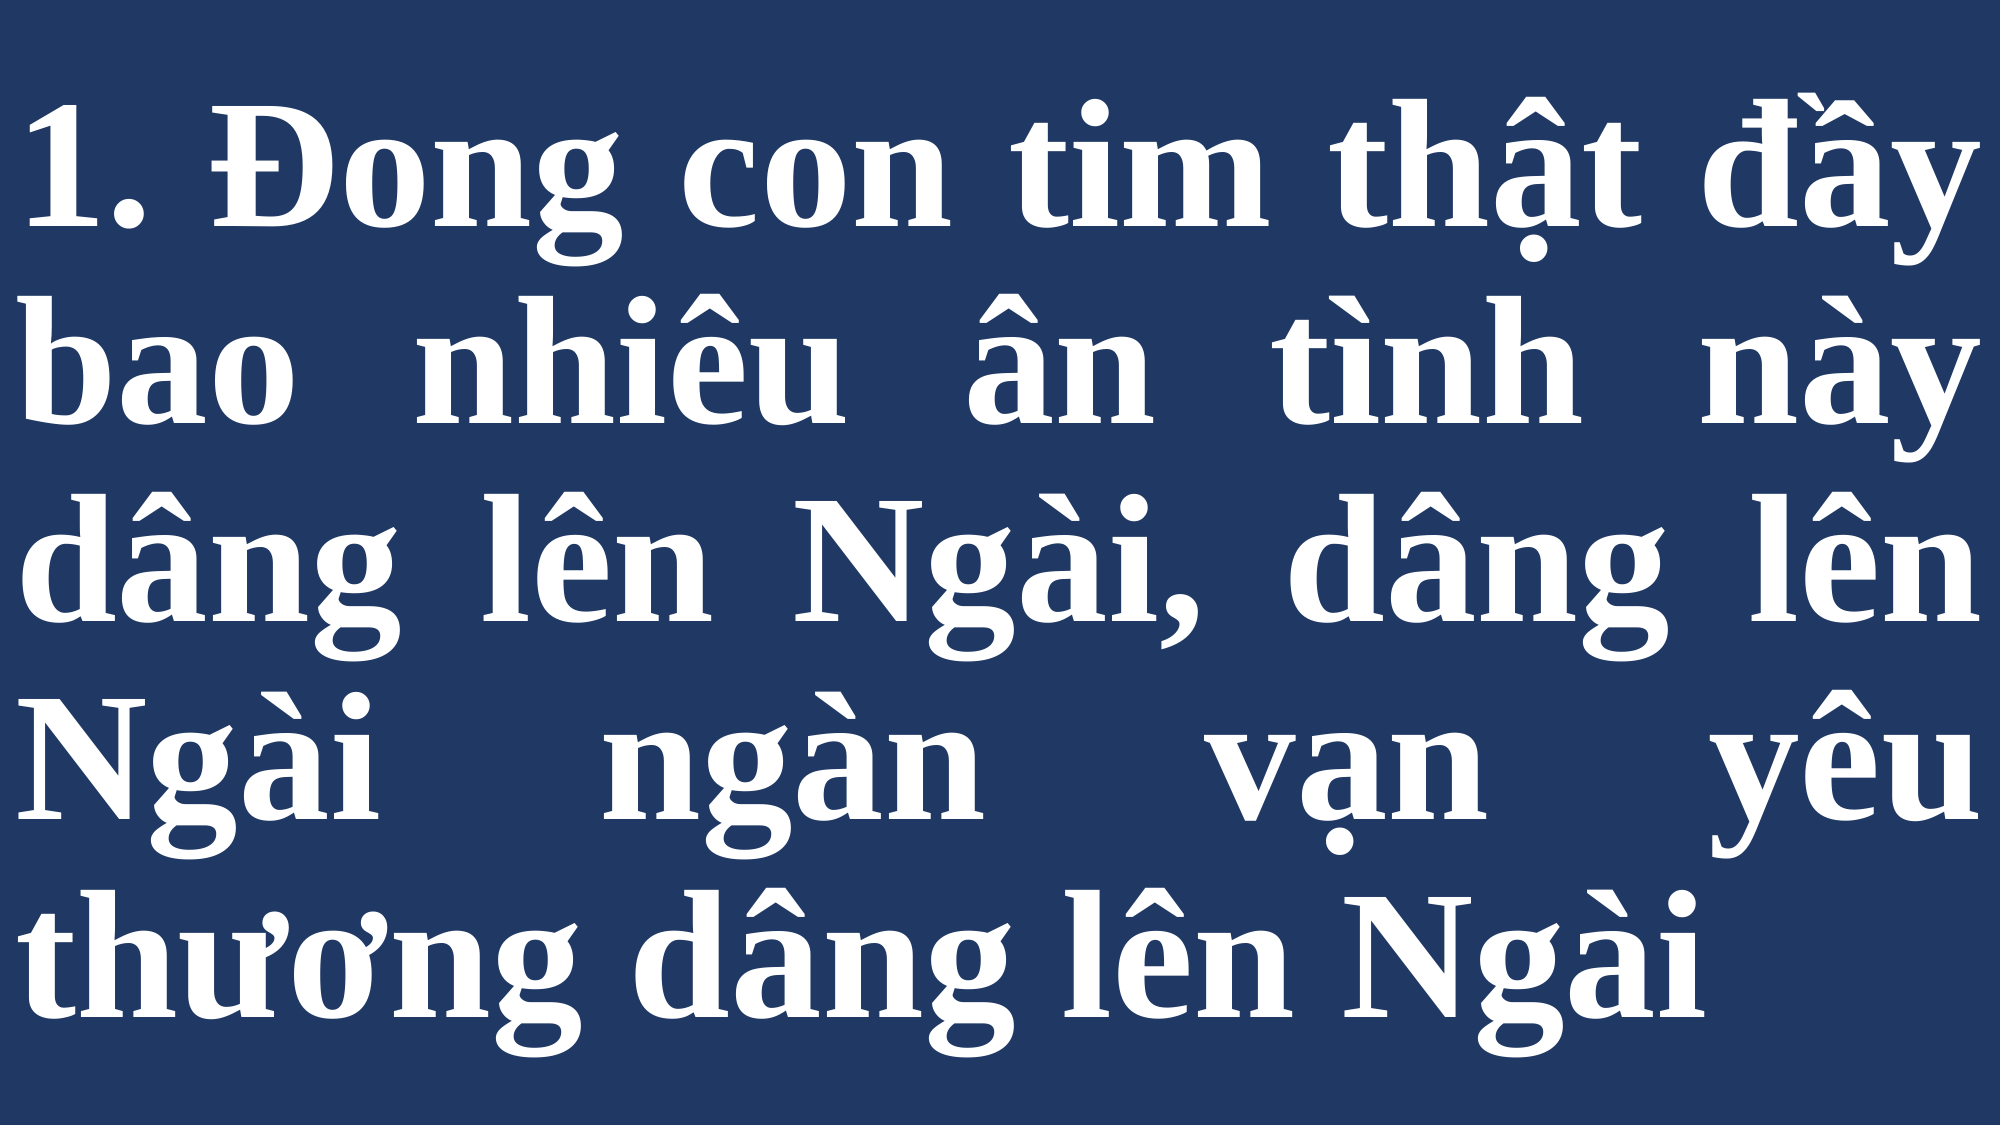

# 1. Đong con tim thật đầy bao nhiêu ân tình này dâng lên Ngài, dâng lên Ngài ngàn vạn yêu thương dâng lên Ngài